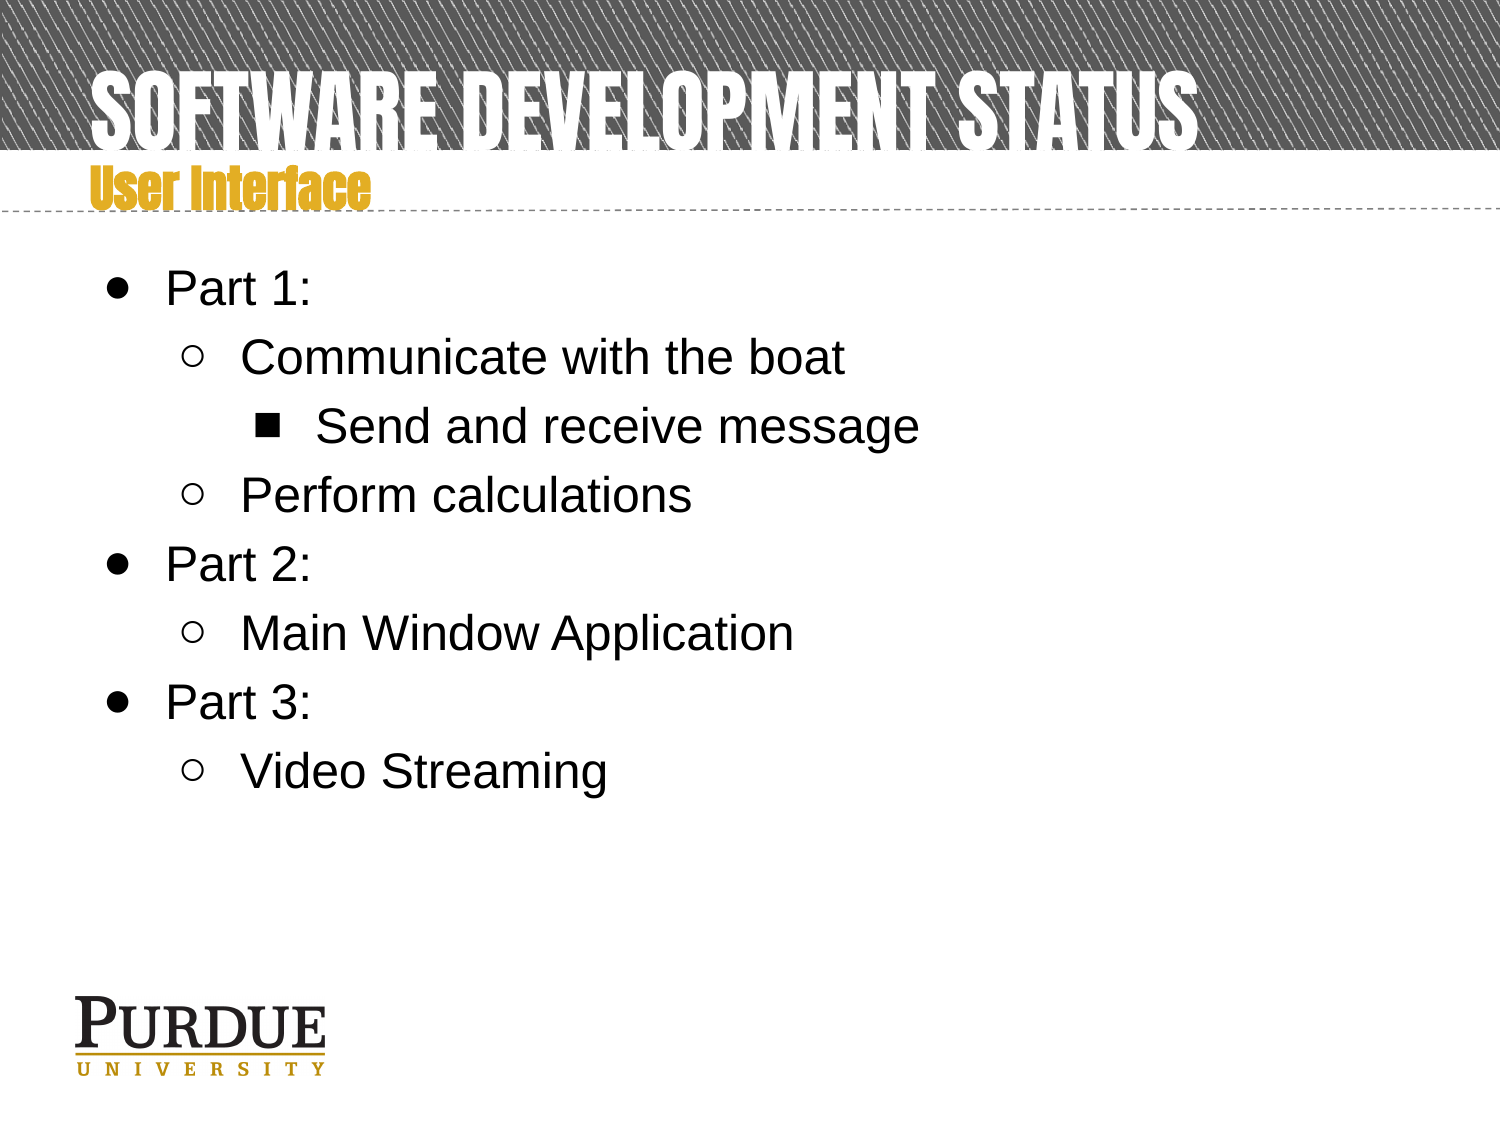

# SOFTWARE DEVELOPMENT STATUS
User Interface
Part 1:
Communicate with the boat
Send and receive message
Perform calculations
Part 2:
Main Window Application
Part 3:
Video Streaming